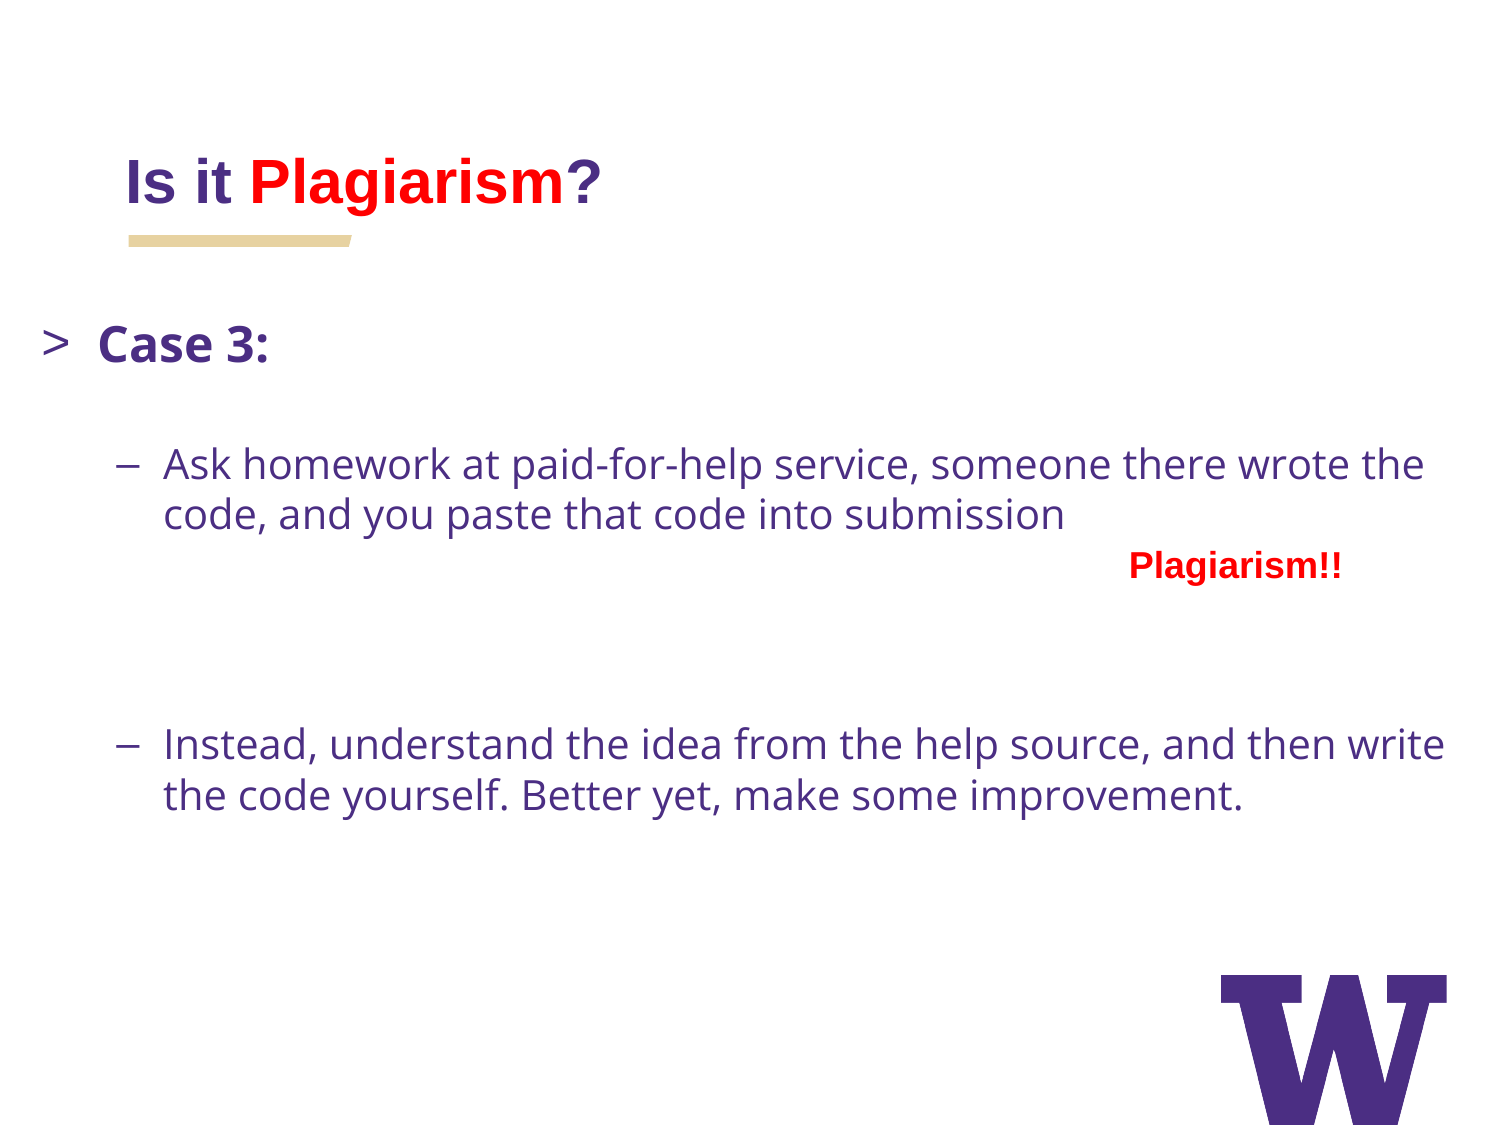

# Is it Plagiarism?
Case 3:

Ask homework at paid-for-help service, someone there wrote the code, and you paste that code into submission
Plagiarism!!

Instead, understand the idea from the help source, and then write the code yourself. Better yet, make some improvement.